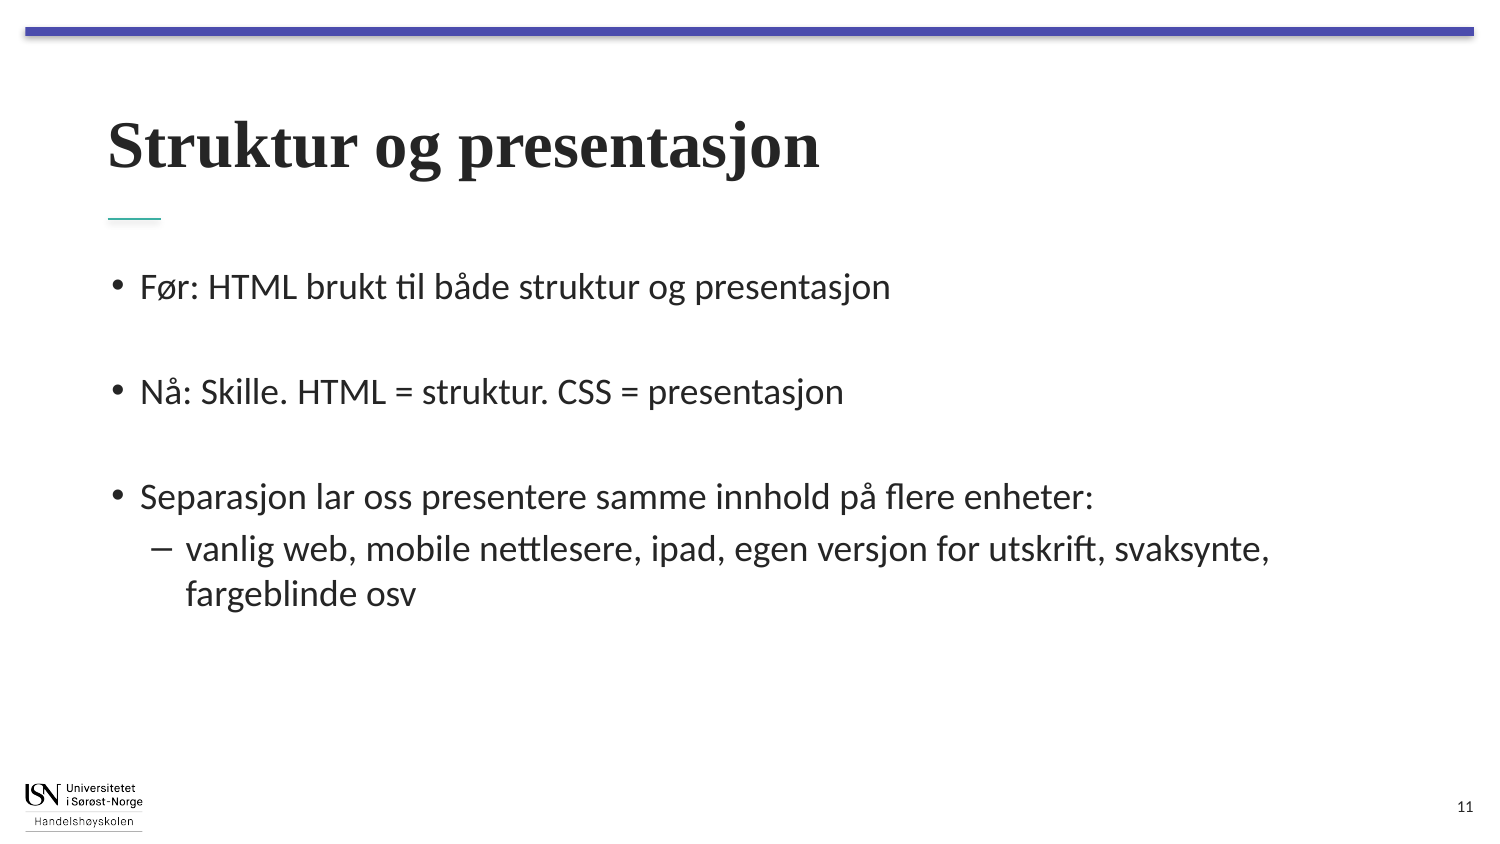

# Struktur og presentasjon
Før: HTML brukt til både struktur og presentasjon

Nå: Skille. HTML = struktur. CSS = presentasjon

Separasjon lar oss presentere samme innhold på flere enheter:
vanlig web, mobile nettlesere, ipad, egen versjon for utskrift, svaksynte, fargeblinde osv

11